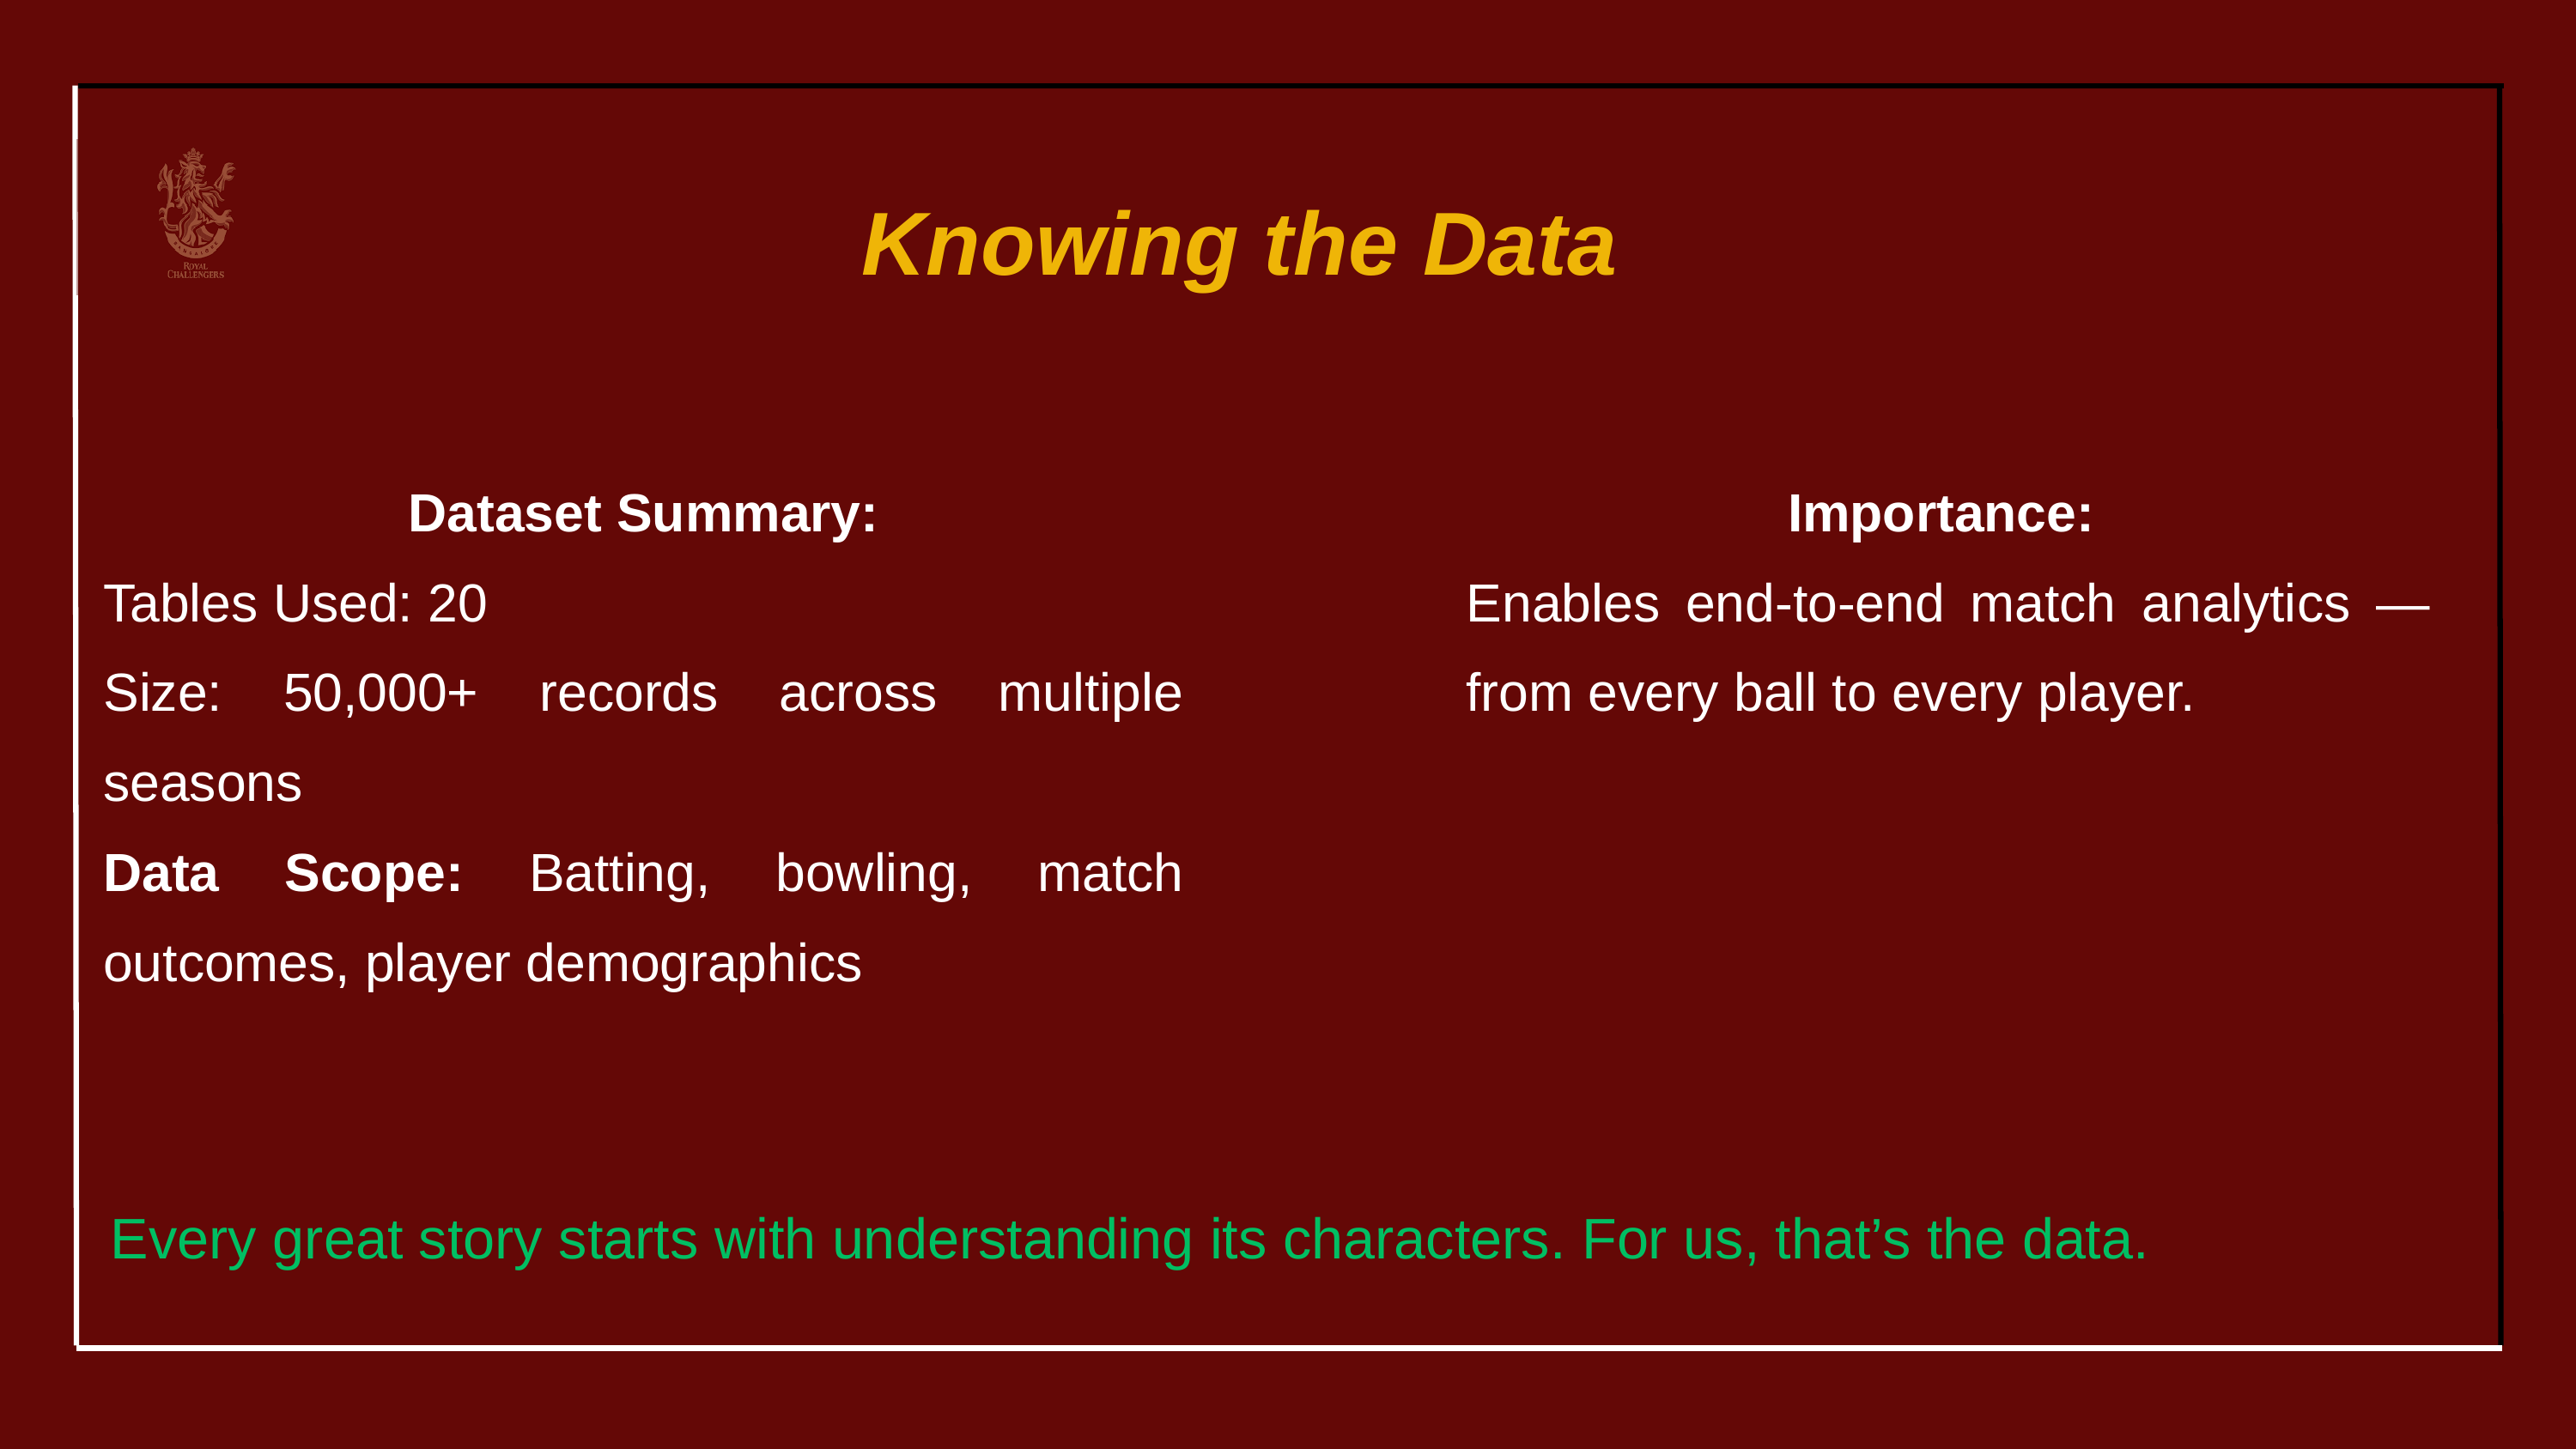

Knowing the Data
Importance:
Enables end-to-end match analytics — from every ball to every player.
Dataset Summary:
Tables Used: 20
Size: 50,000+ records across multiple seasons
Data Scope: Batting, bowling, match outcomes, player demographics
Every great story starts with understanding its characters. For us, that’s the data.